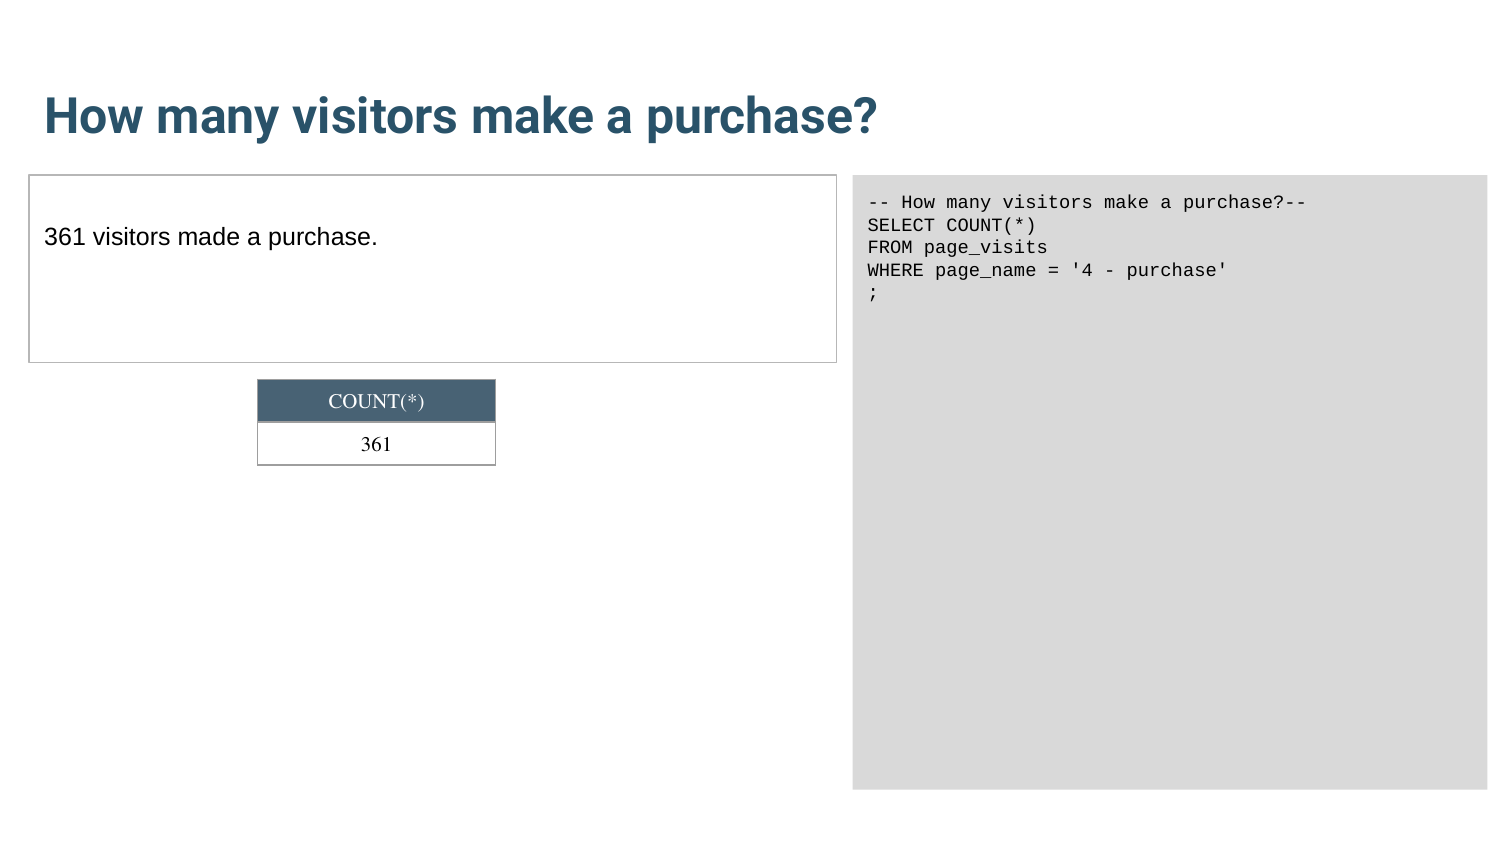

How many visitors make a purchase?
361 visitors made a purchase.
-- How many visitors make a purchase?--
SELECT COUNT(*)
FROM page_visits
WHERE page_name = '4 - purchase'
;
| COUNT(\*) |
| --- |
| 361 |